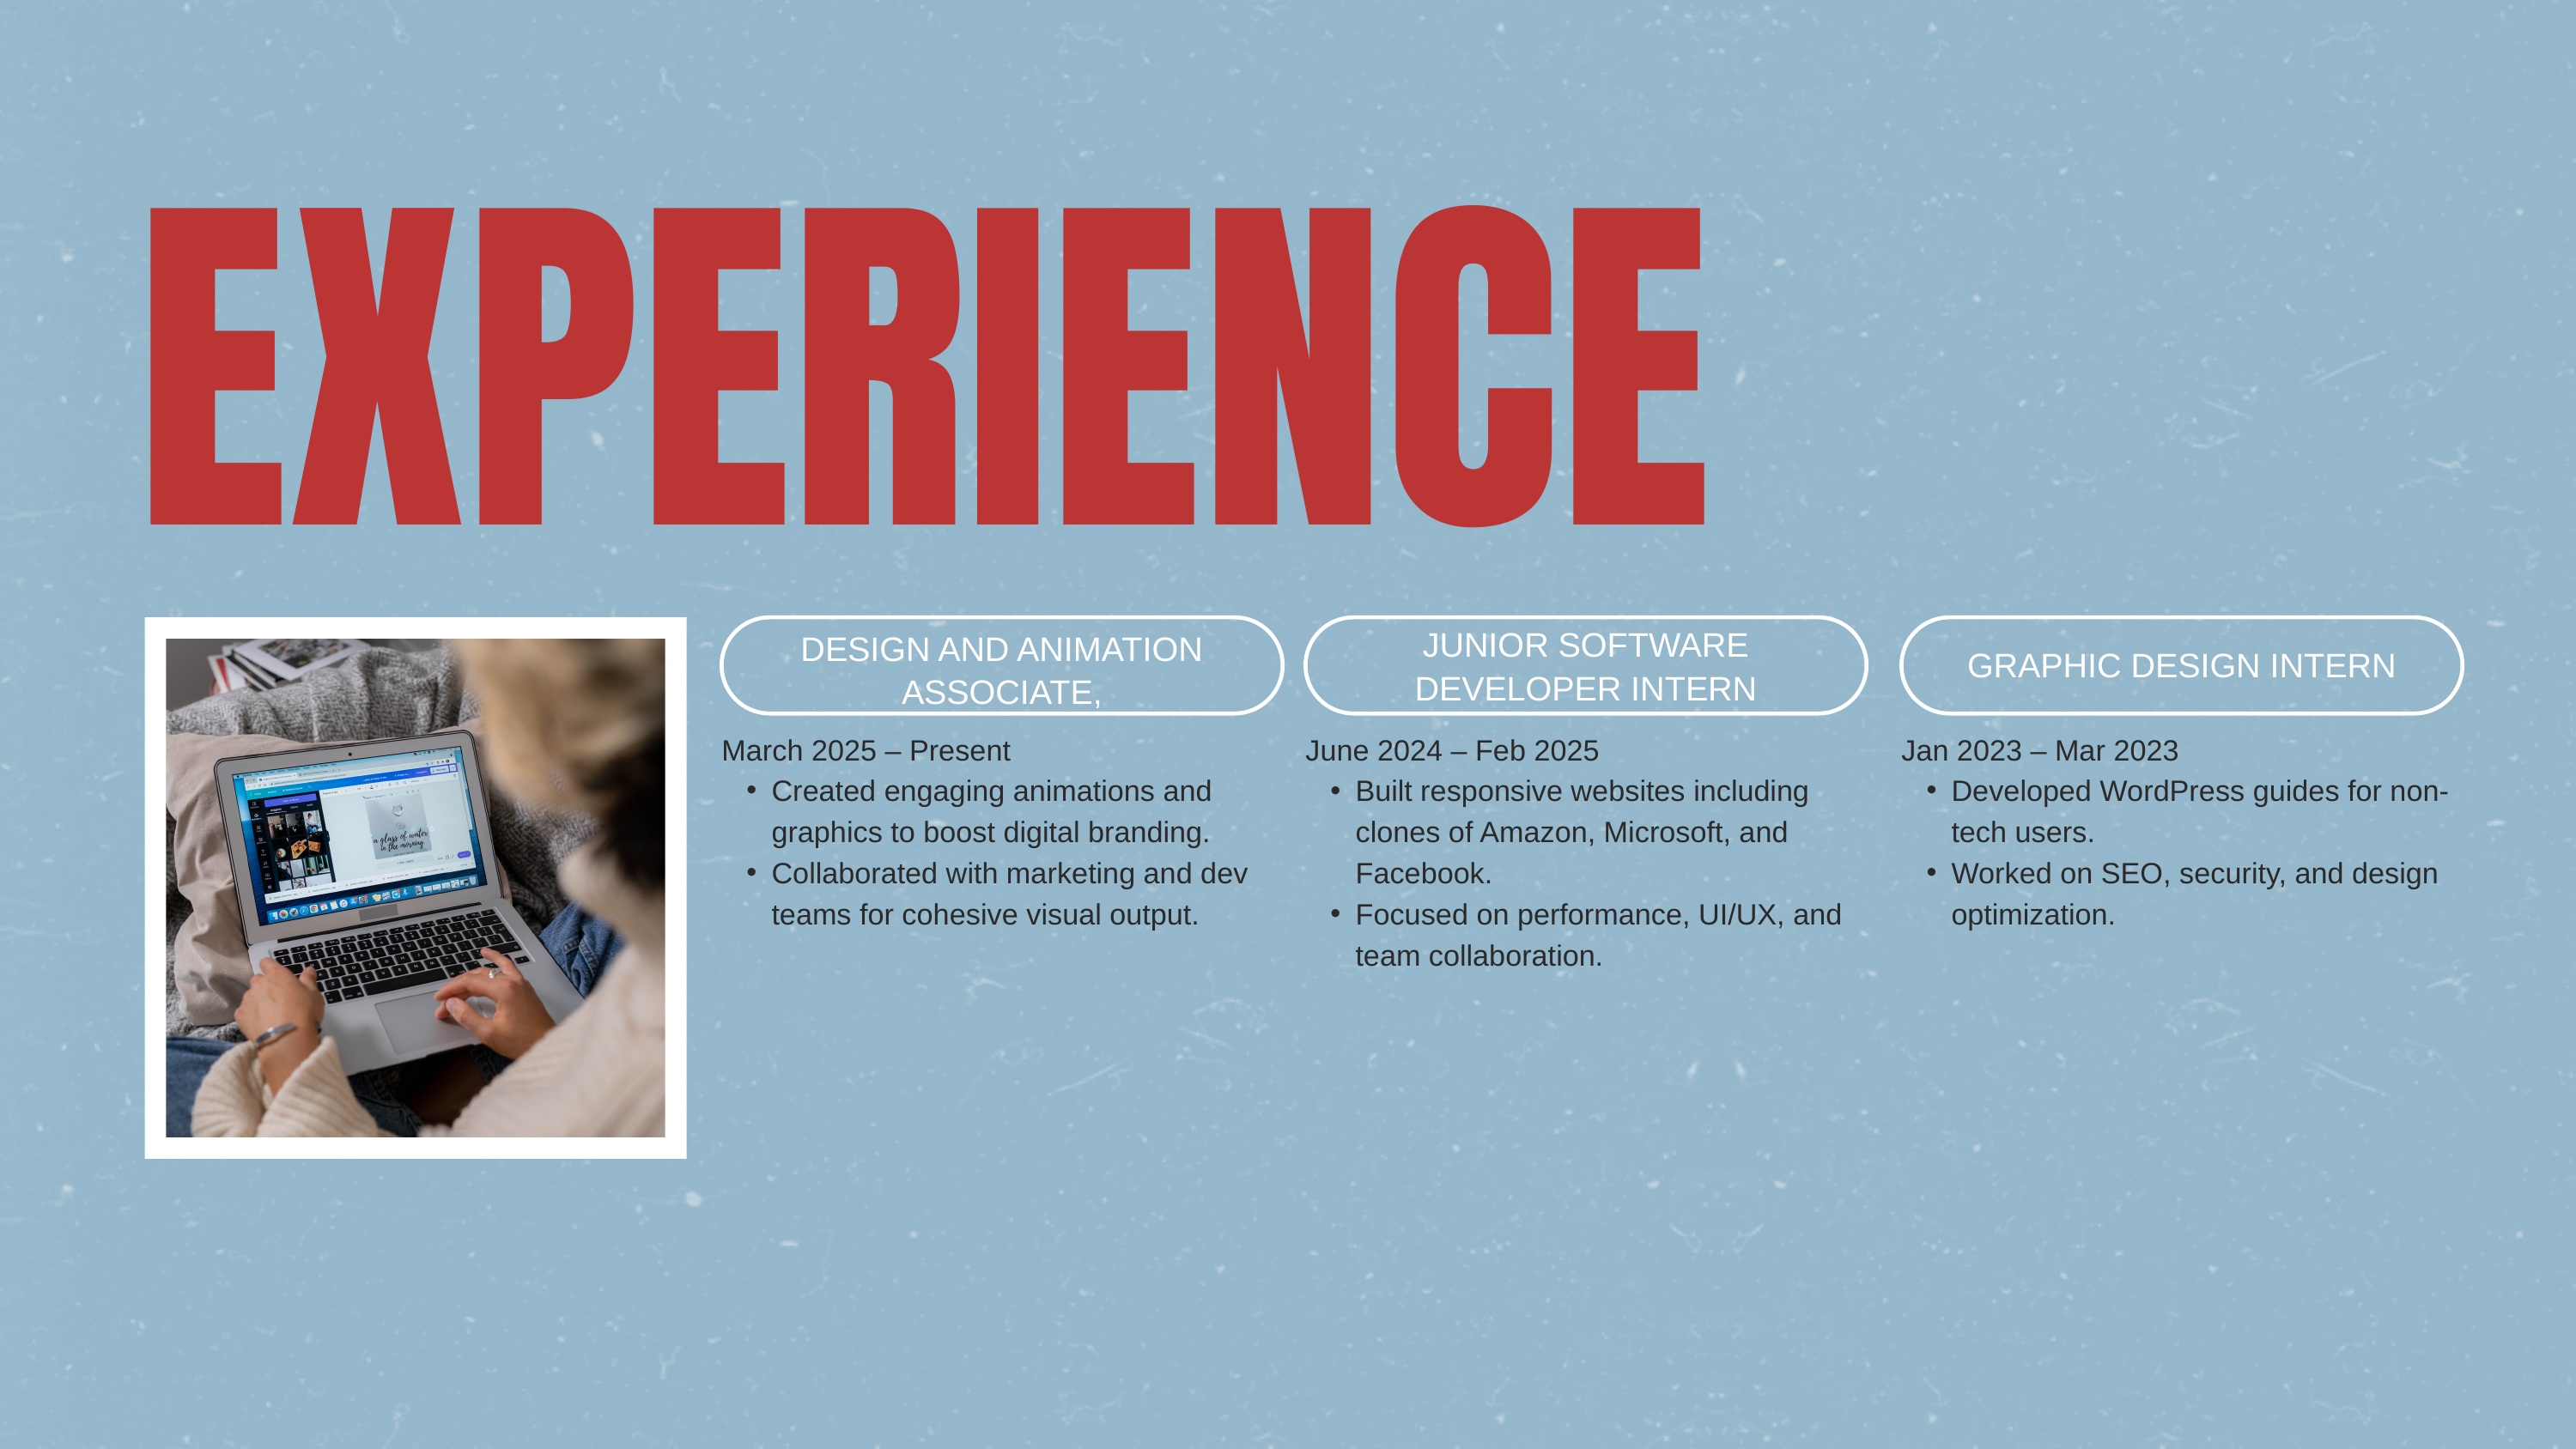

EXPERIENCE

JUNIOR SOFTWARE DEVELOPER INTERN
DESIGN AND ANIMATION ASSOCIATE,
GRAPHIC DESIGN INTERN
March 2025 – Present
Created engaging animations and graphics to boost digital branding.
Collaborated with marketing and dev teams for cohesive visual output.

June 2024 – Feb 2025
Built responsive websites including clones of Amazon, Microsoft, and Facebook.
Focused on performance, UI/UX, and team collaboration.

Jan 2023 – Mar 2023
Developed WordPress guides for non-tech users.
Worked on SEO, security, and design optimization.